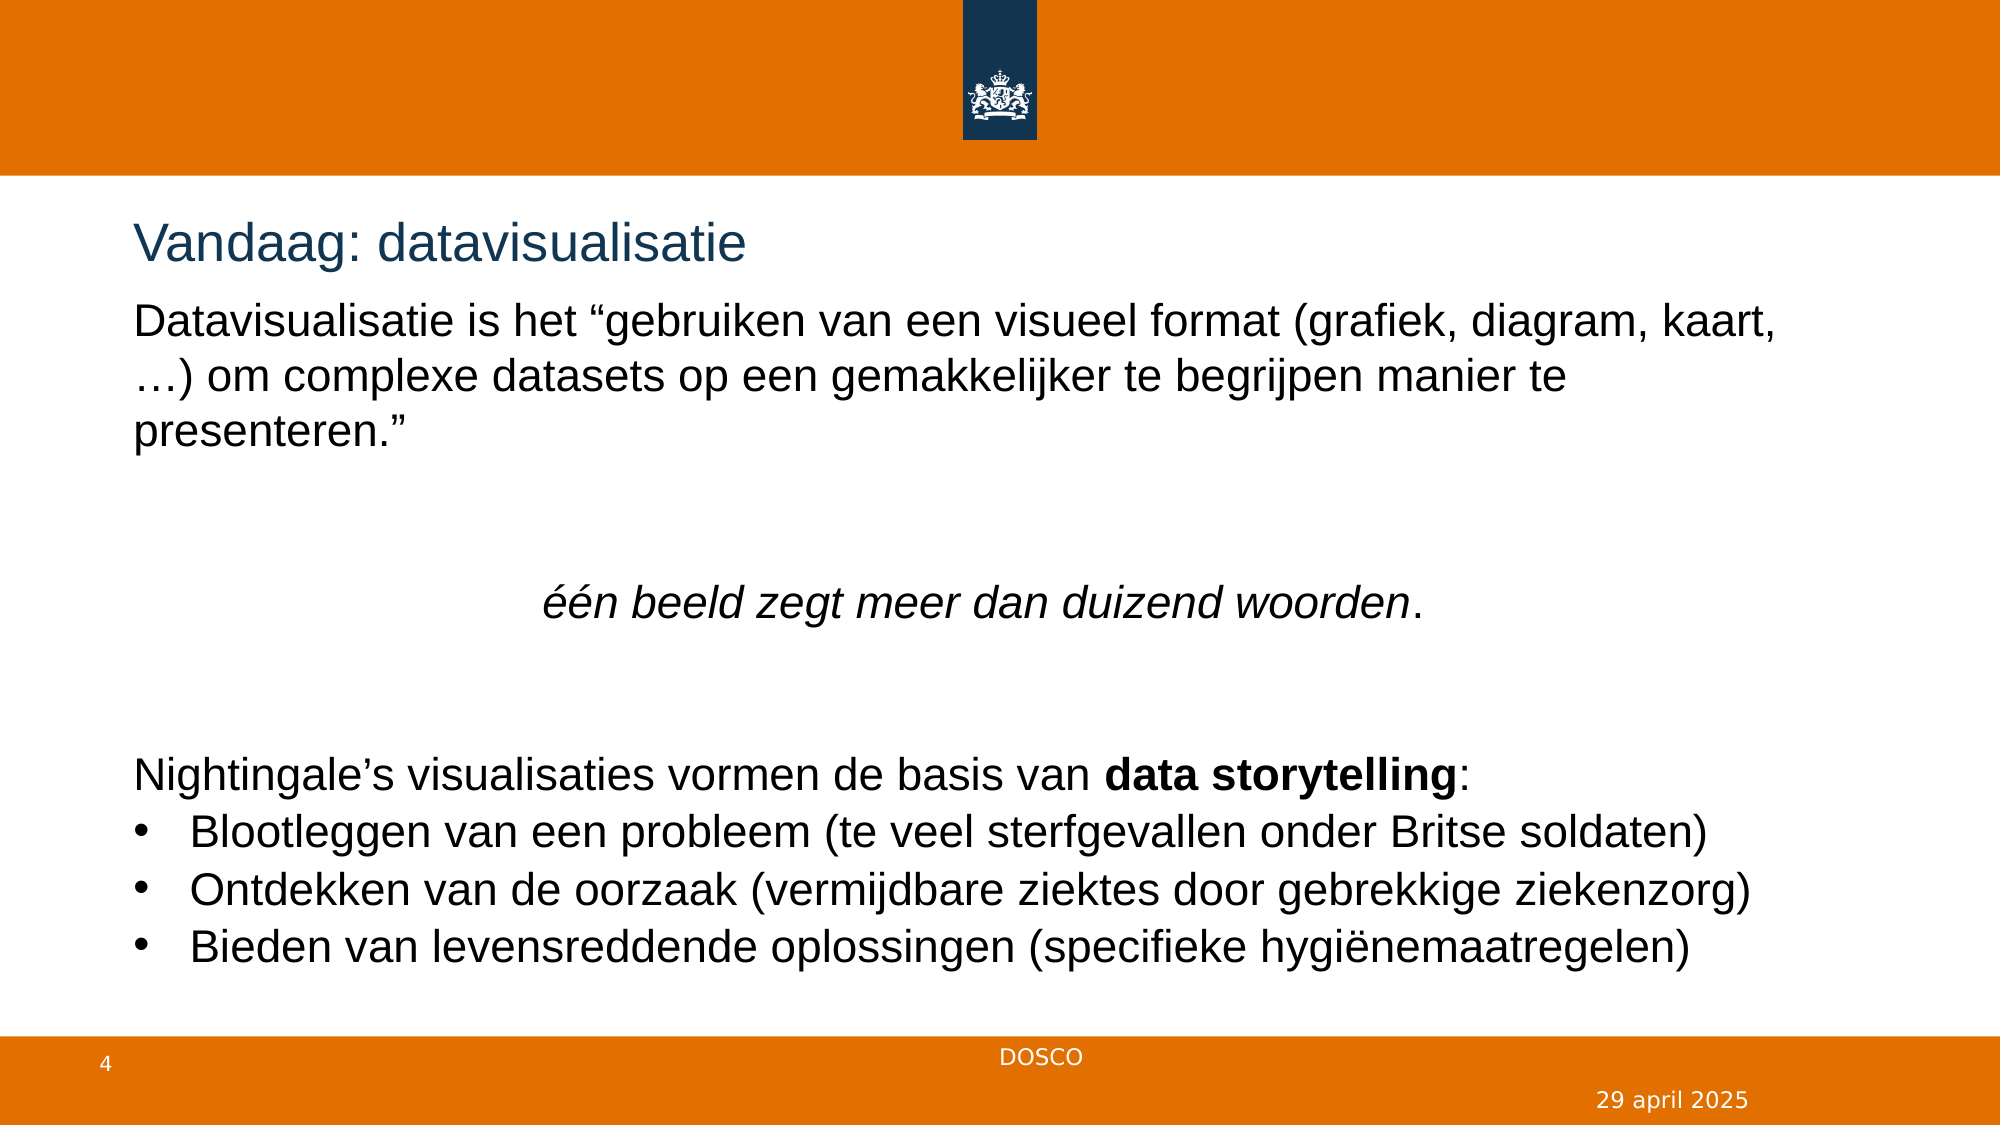

# Vandaag: datavisualisatie
Datavisualisatie is het “gebruiken van een visueel format (grafiek, diagram, kaart, …) om complexe datasets op een gemakkelijker te begrijpen manier te presenteren.”

één beeld zegt meer dan duizend woorden.

Nightingale’s visualisaties vormen de basis van data storytelling:
Blootleggen van een probleem (te veel sterfgevallen onder Britse soldaten)
Ontdekken van de oorzaak (vermijdbare ziektes door gebrekkige ziekenzorg)
Bieden van levensreddende oplossingen (specifieke hygiënemaatregelen)

29 april 2025